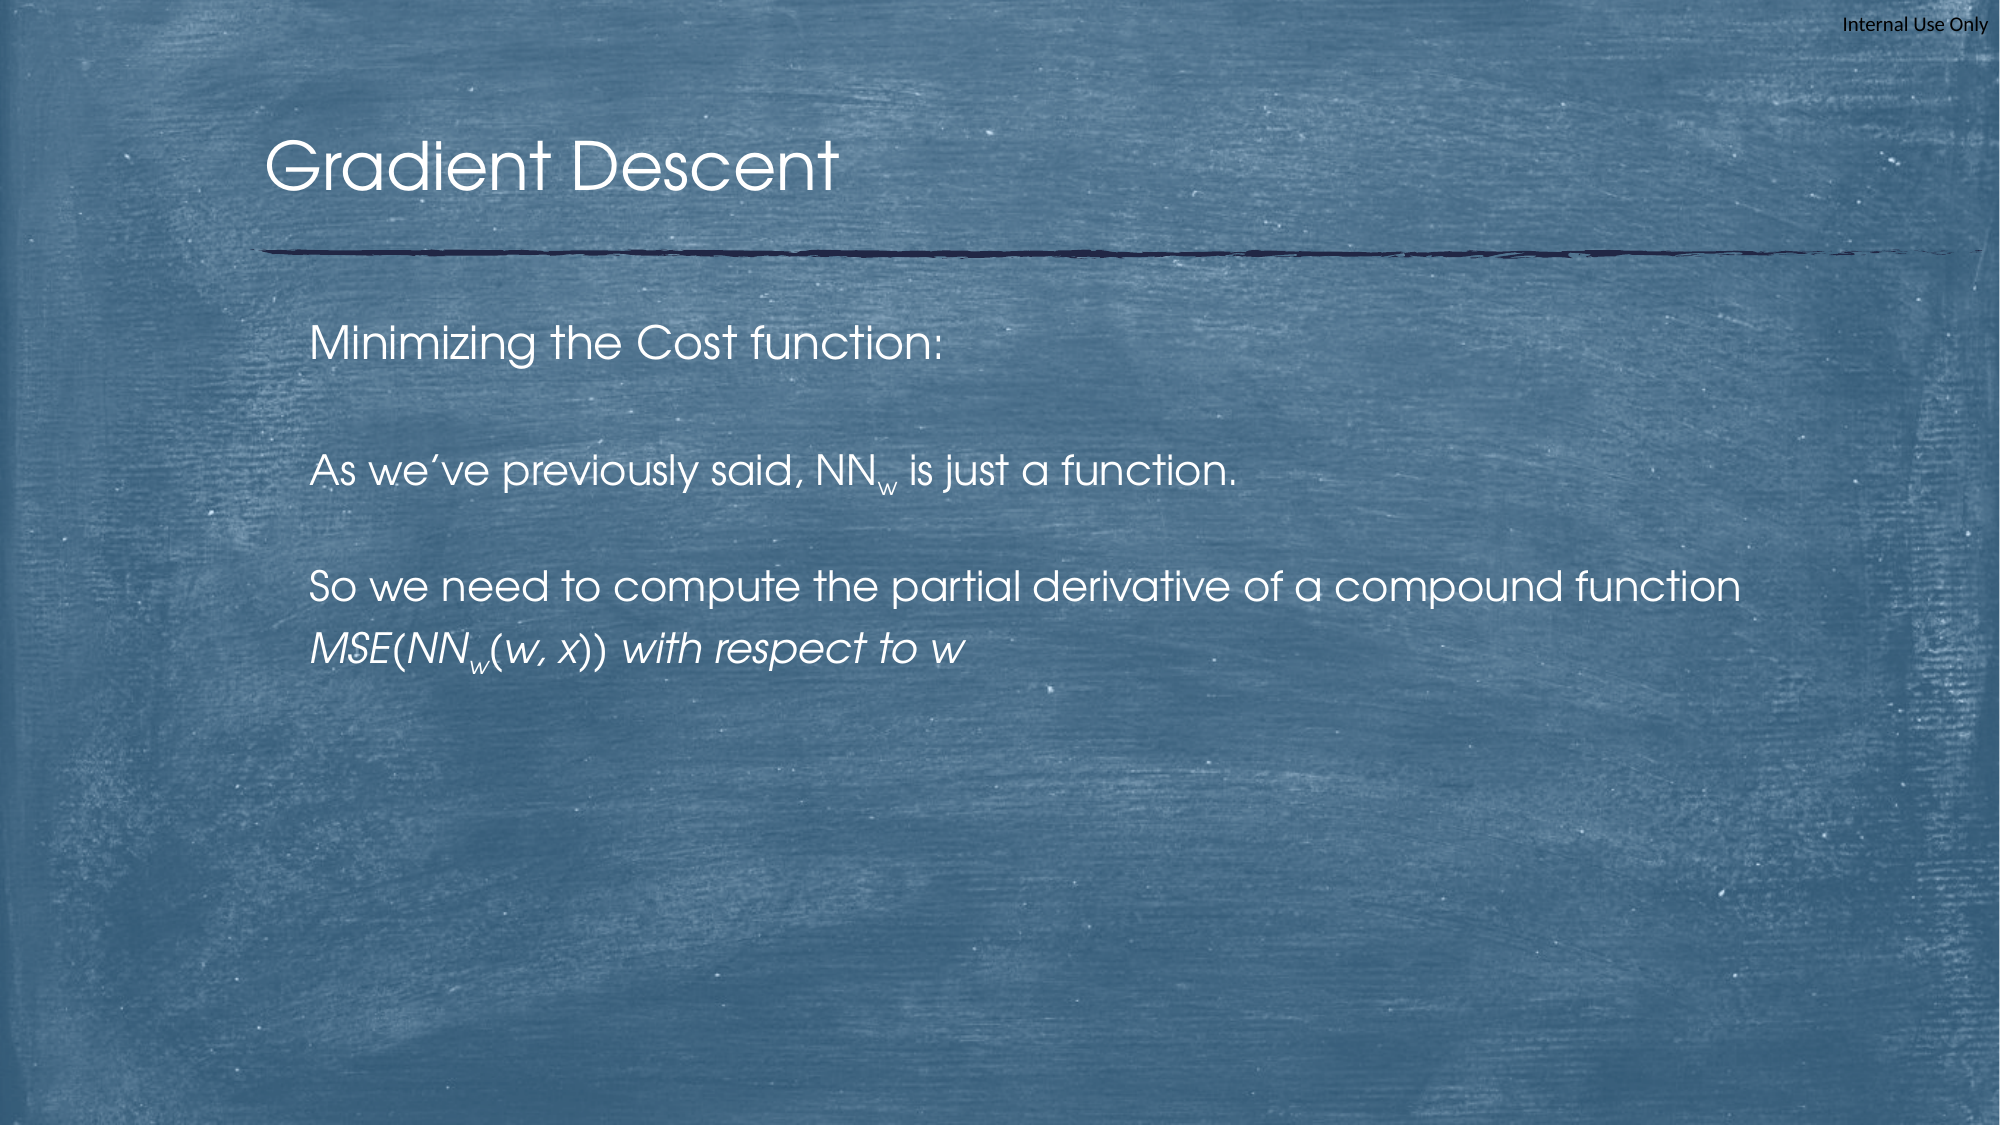

# Gradient Descent
Minimizing the Cost function:

As we’ve previously said, NNw is just a function.

So we need to compute the partial derivative of a compound function
MSE(NNw(w, x)) with respect to w